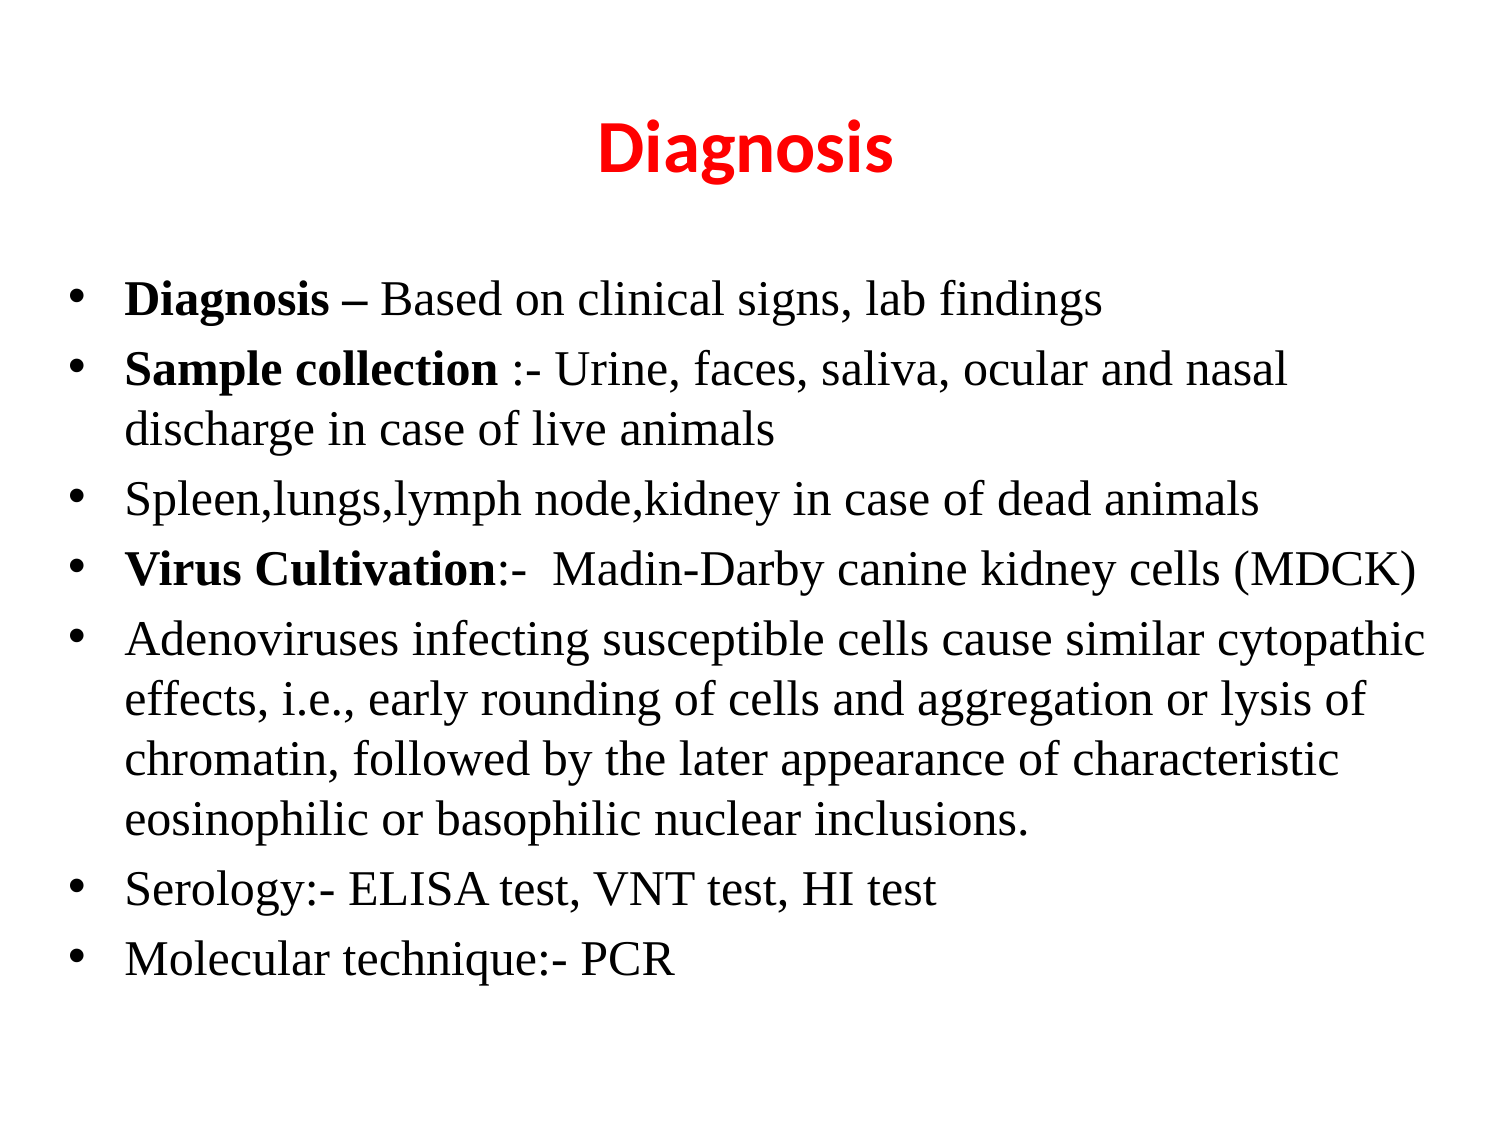

# Diagnosis
Diagnosis – Based on clinical signs, lab findings
Sample collection :- Urine, faces, saliva, ocular and nasal discharge in case of live animals
Spleen,lungs,lymph node,kidney in case of dead animals
Virus Cultivation:-  Madin-Darby canine kidney cells (MDCK)
Adenoviruses infecting susceptible cells cause similar cytopathic effects, i.e., early rounding of cells and aggregation or lysis of chromatin, followed by the later appearance of characteristic eosinophilic or basophilic nuclear inclusions.
Serology:- ELISA test, VNT test, HI test
Molecular technique:- PCR